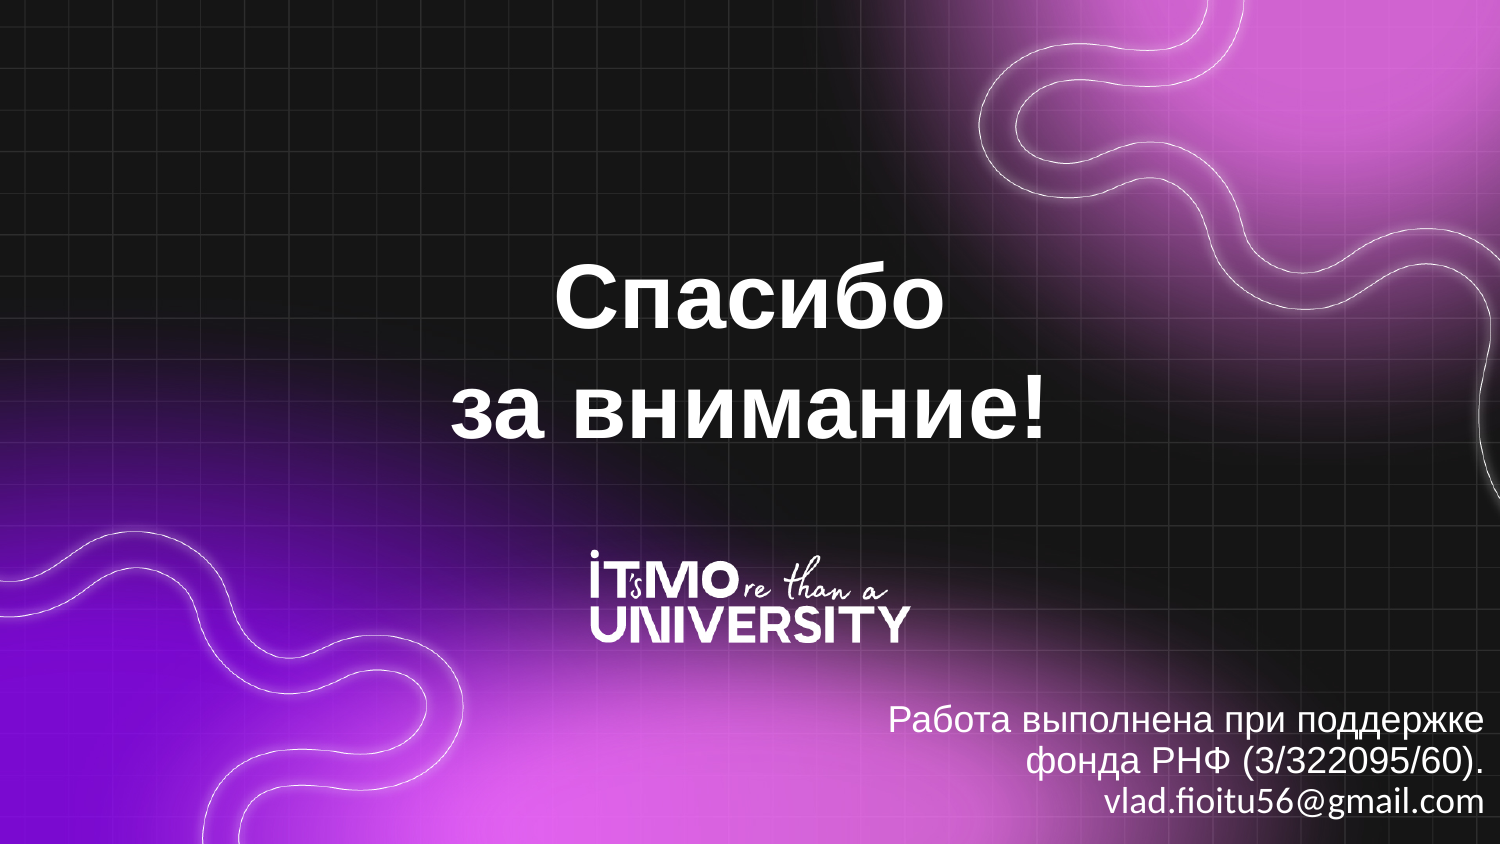

# Спасибо за внимание!
Работа выполнена при поддержке фонда РНФ (3/322095/60).
vlad.fioitu56@gmail.com